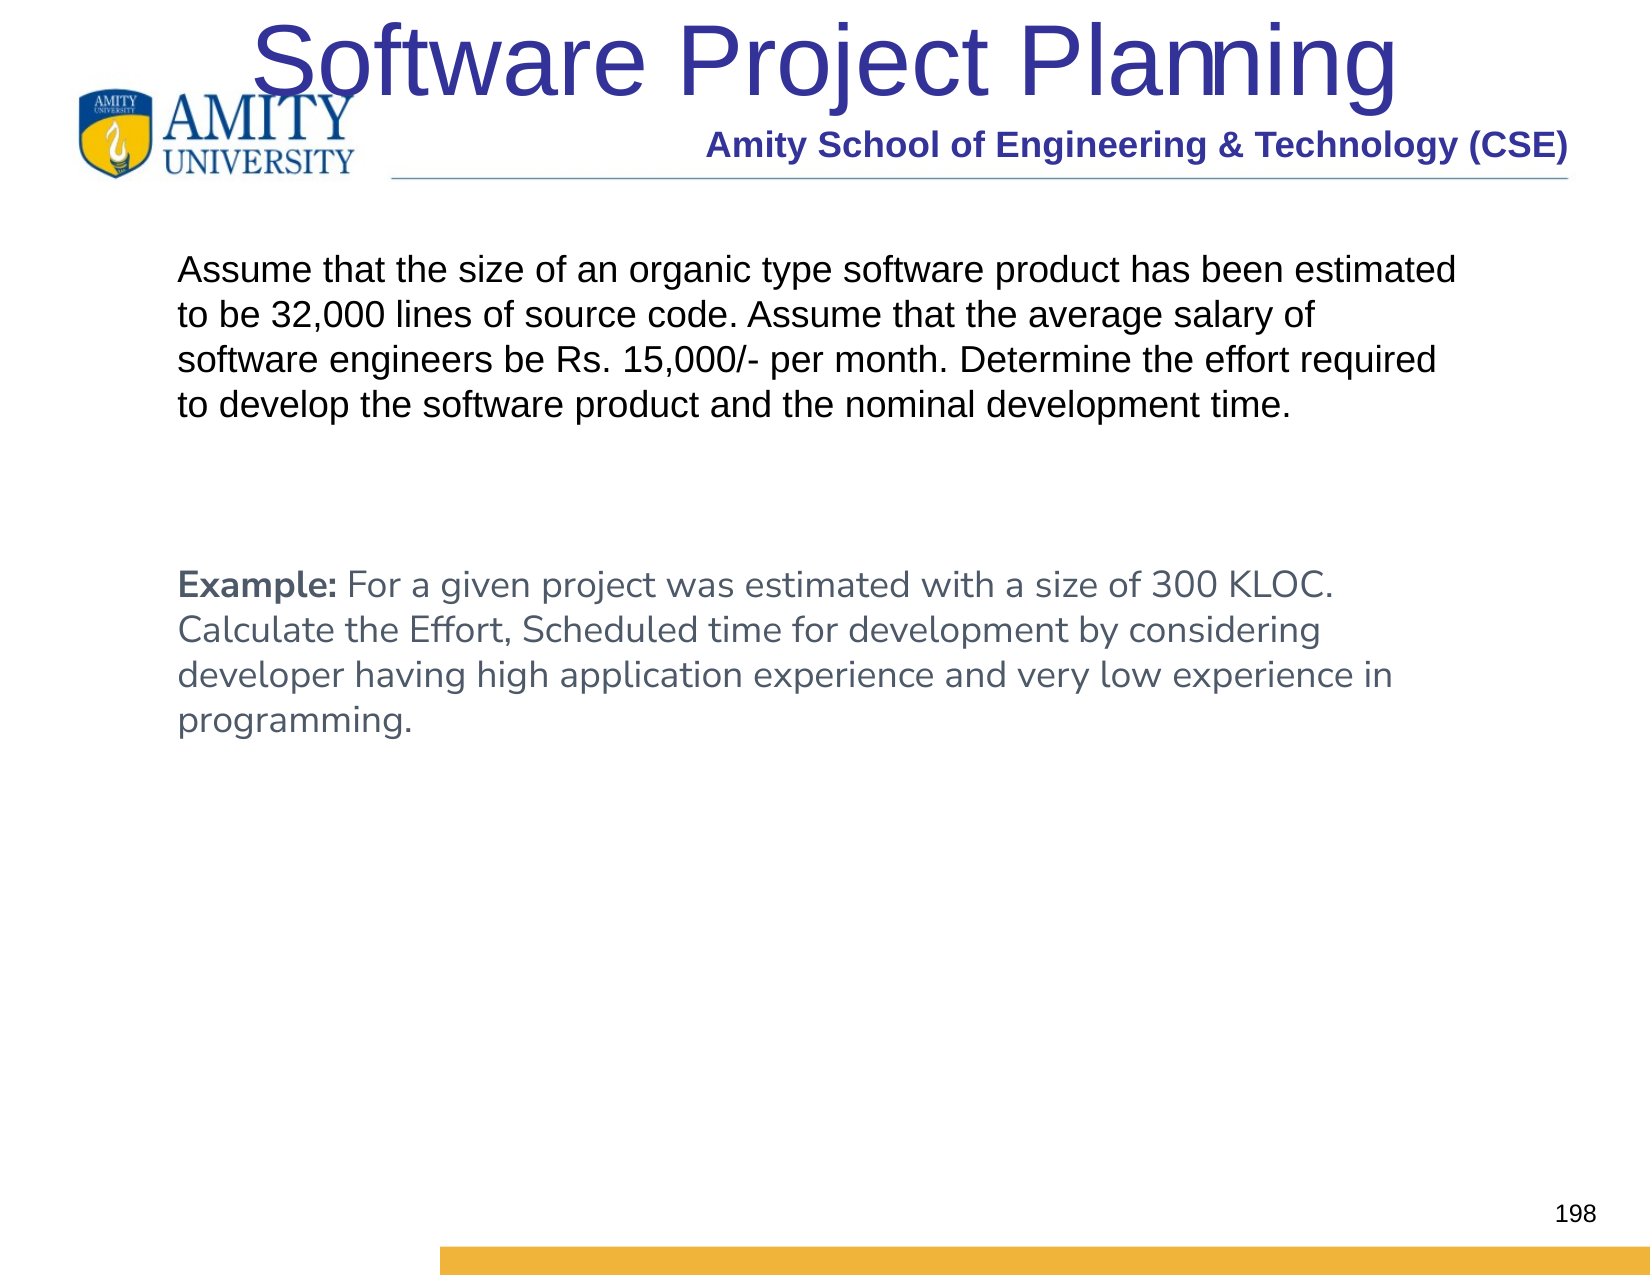

# Software Project Planning
Assume that the size of an organic type software product has been estimated to be 32,000 lines of source code. Assume that the average salary of software engineers be Rs. 15,000/- per month. Determine the effort required to develop the software product and the nominal development time.

Example: For a given project was estimated with a size of 300 KLOC. Calculate the Effort, Scheduled time for development by considering developer having high application experience and very low experience in programming.
198